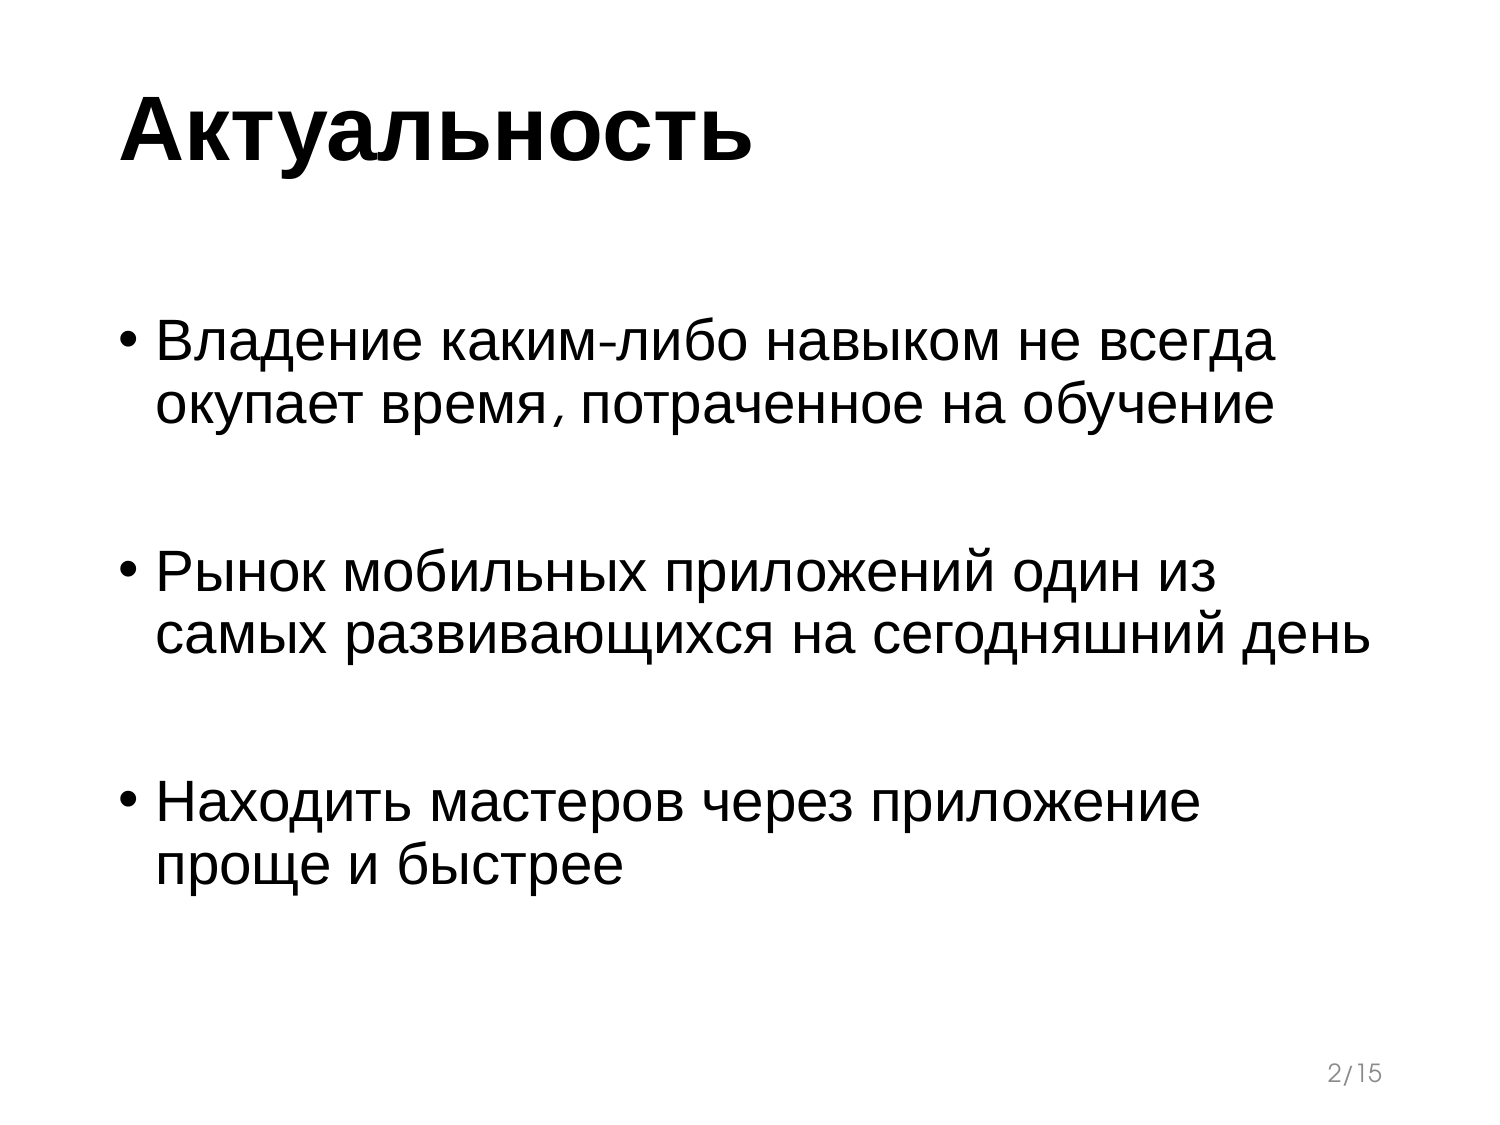

# Актуальность
Владение каким-либо навыком не всегда окупает время, потраченное на обучение

Рынок мобильных приложений один из самых развивающихся на сегодняшний день

Находить мастеров через приложение проще и быстрее
2/15